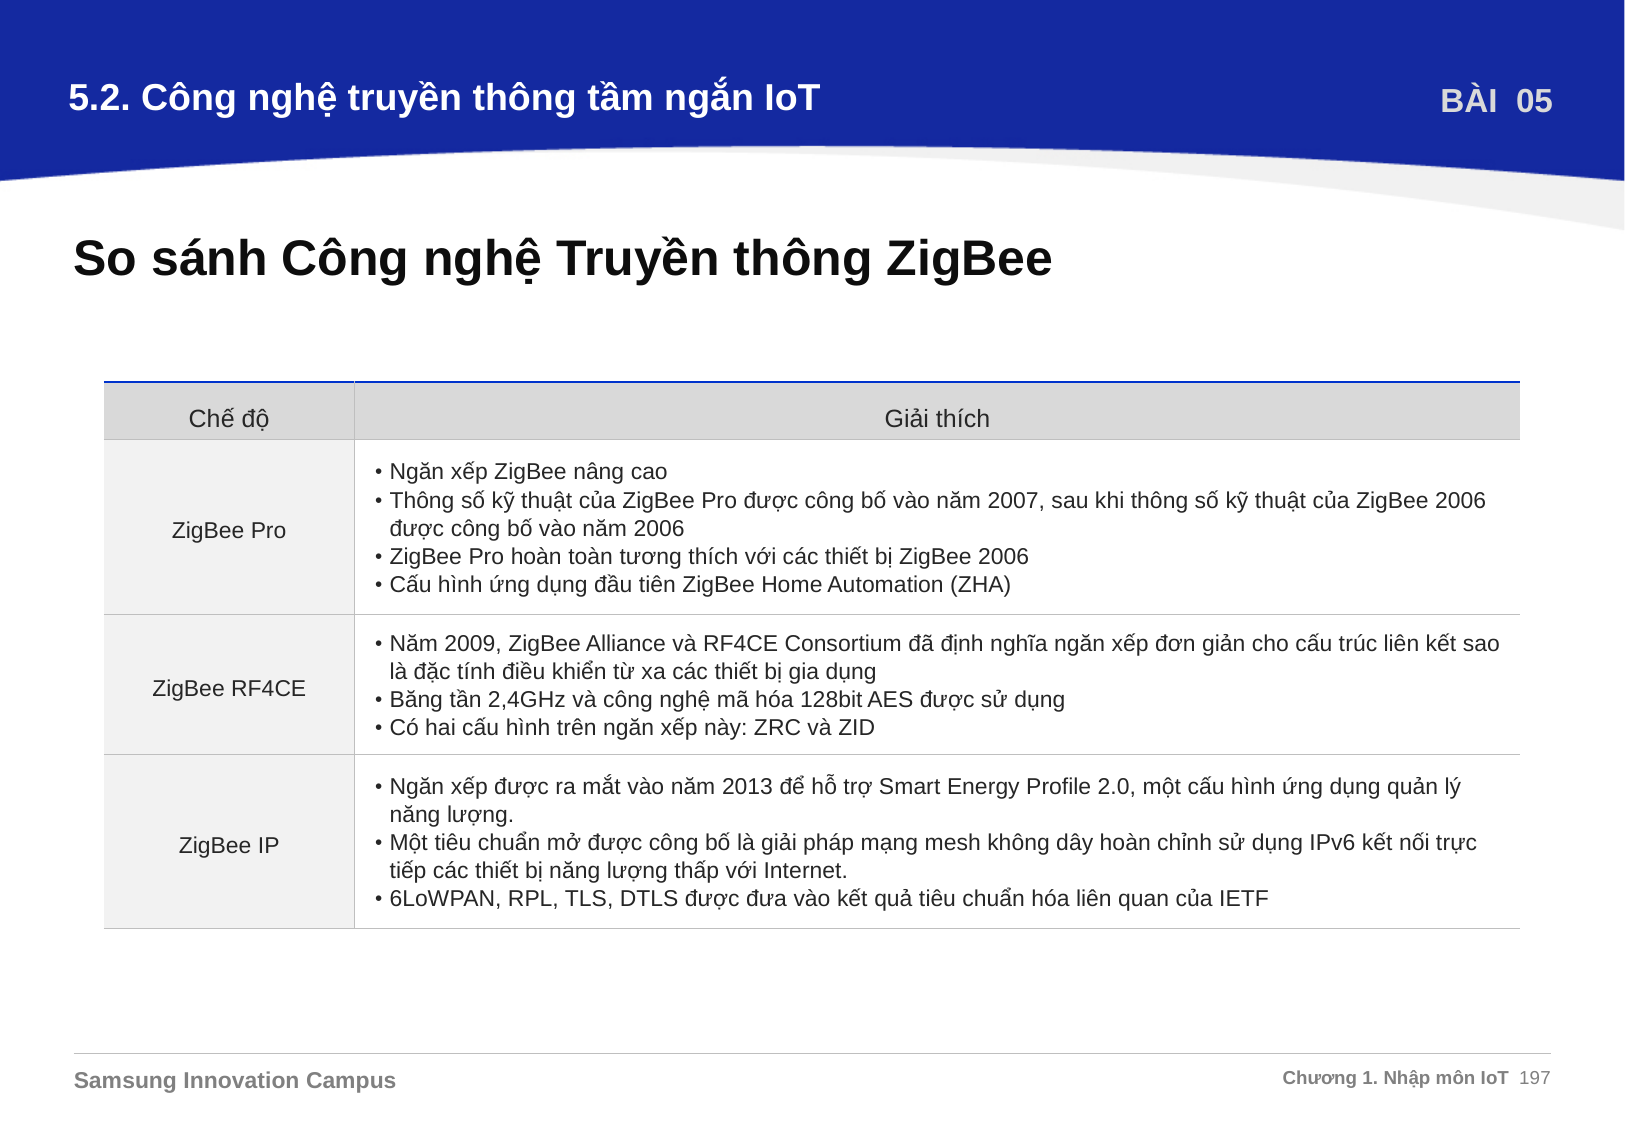

5.2. Công nghệ truyền thông tầm ngắn IoT

BÀI  05
So sánh Công nghệ Truyền thông ZigBee
| Chế độ | Giải thích |
| --- | --- |
| ZigBee Pro | Ngăn xếp ZigBee nâng cao Thông số kỹ thuật của ZigBee Pro được công bố vào năm 2007, sau khi thông số kỹ thuật của ZigBee 2006 được công bố vào năm 2006 ZigBee Pro hoàn toàn tương thích với các thiết bị ZigBee 2006 Cấu hình ứng dụng đầu tiên ZigBee Home Automation (ZHA) |
| ZigBee RF4CE | Năm 2009, ZigBee Alliance và RF4CE Consortium đã định nghĩa ngăn xếp đơn giản cho cấu trúc liên kết sao là đặc tính điều khiển từ xa các thiết bị gia dụng Băng tần 2,4GHz và công nghệ mã hóa 128bit AES được sử dụng Có hai cấu hình trên ngăn xếp này: ZRC và ZID |
| ZigBee IP | Ngăn xếp được ra mắt vào năm 2013 để hỗ trợ Smart Energy Profile 2.0, một cấu hình ứng dụng quản lý năng lượng. Một tiêu chuẩn mở được công bố là giải pháp mạng mesh không dây hoàn chỉnh sử dụng IPv6 kết nối trực tiếp các thiết bị năng lượng thấp với Internet. 6LoWPAN, RPL, TLS, DTLS được đưa vào kết quả tiêu chuẩn hóa liên quan của IETF |